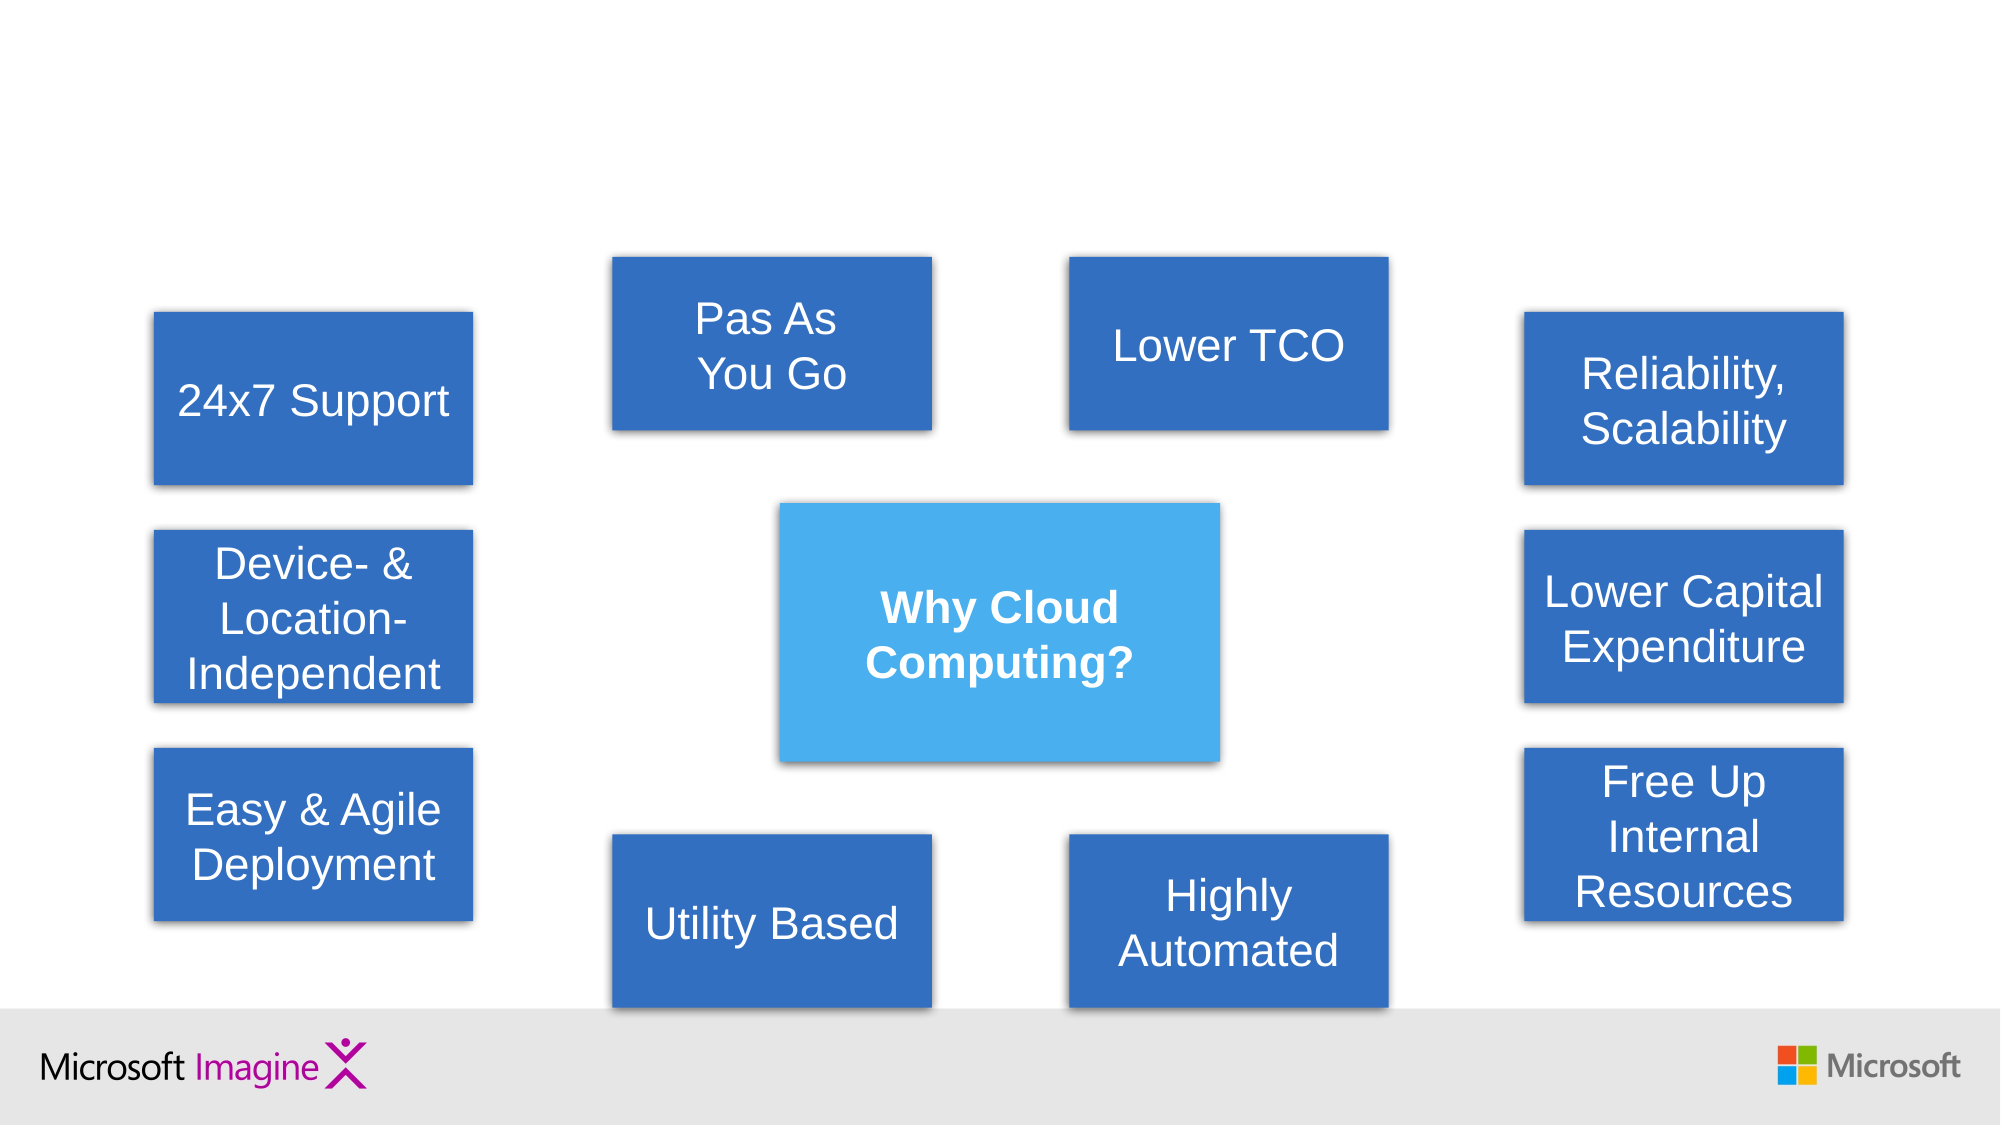

# Why Cloud Computing?
Pas As
You Go
Lower TCO
24x7 Support
Reliability, Scalability
Why Cloud Computing?
Device- & Location-Independent
Lower Capital Expenditure
Easy & Agile Deployment
Free Up Internal Resources
Utility Based
Highly Automated